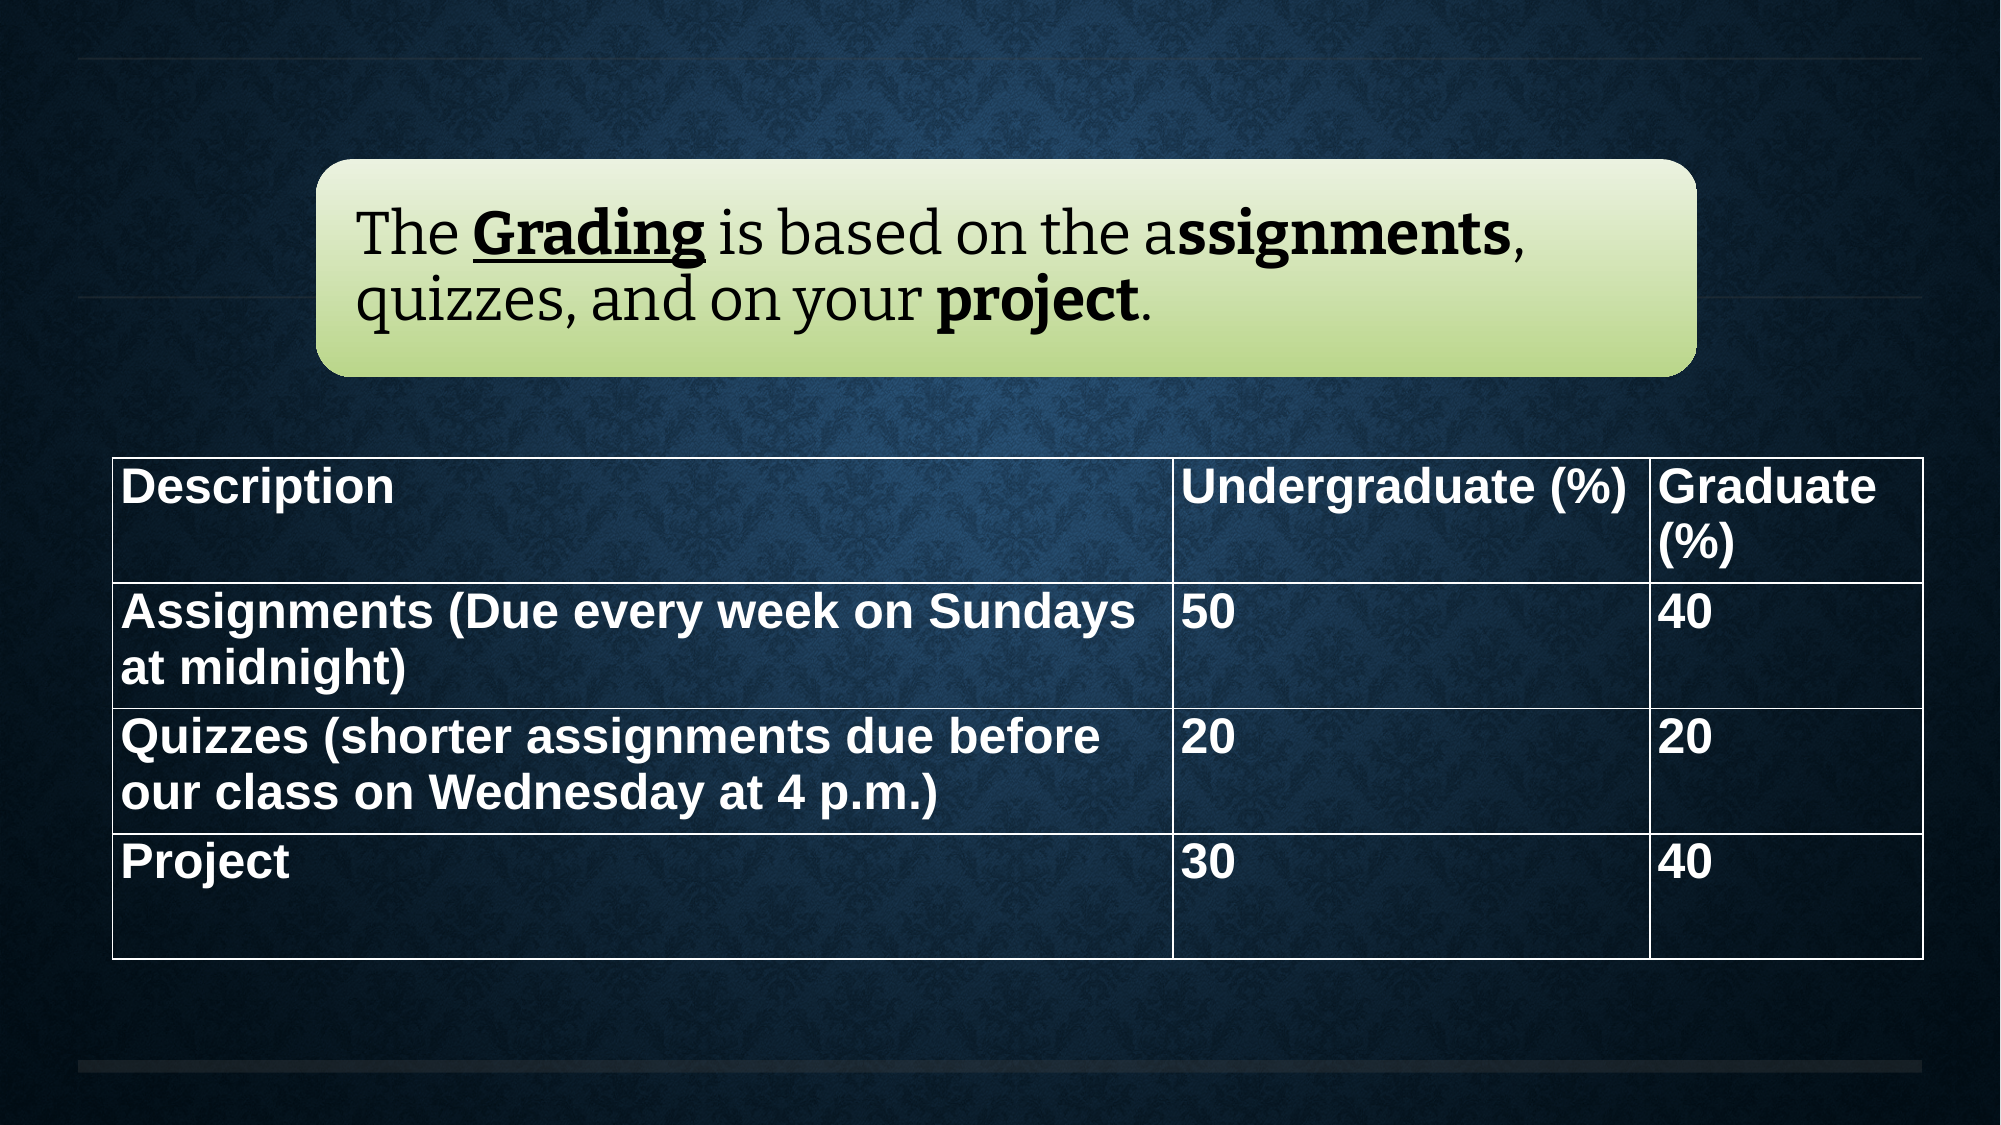

The Grading is based on the assignments, quizzes, and on your project.
| Description | Undergraduate (%) | Graduate (%) |
| --- | --- | --- |
| Assignments (Due every week on Sundays at midnight) | 50 | 40 |
| Quizzes (shorter assignments due before our class on Wednesday at 4 p.m.) | 20 | 20 |
| Project | 30 | 40 |